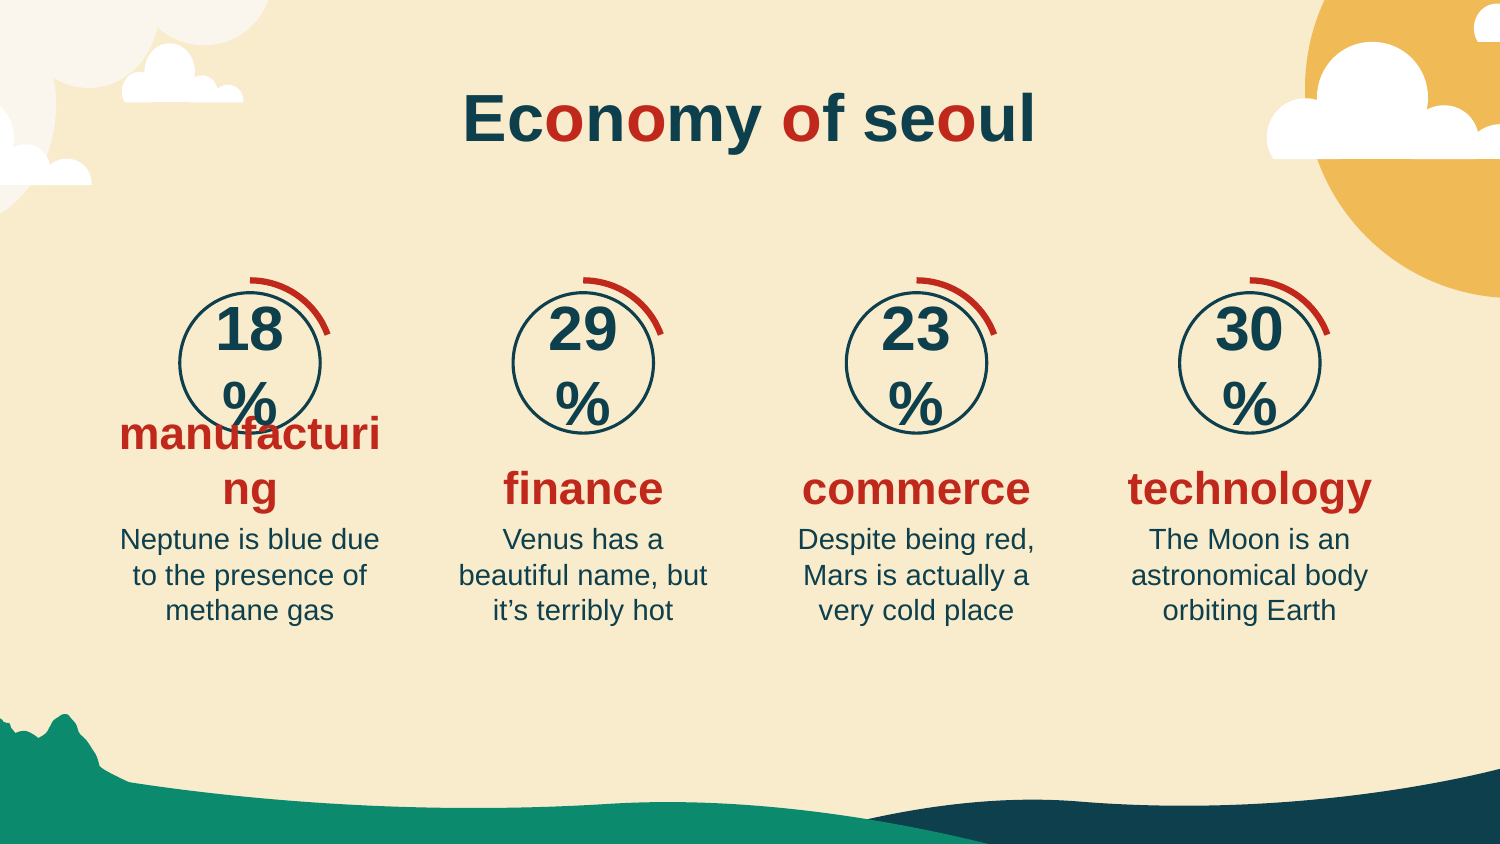

# Economy of seoul

18%
29%
23%
30%
manufacturing
finance
commerce
technology
Neptune is blue due to the presence of methane gas
Venus has a beautiful name, but it’s terribly hot
Despite being red, Mars is actually a very cold place
The Moon is an astronomical body orbiting Earth